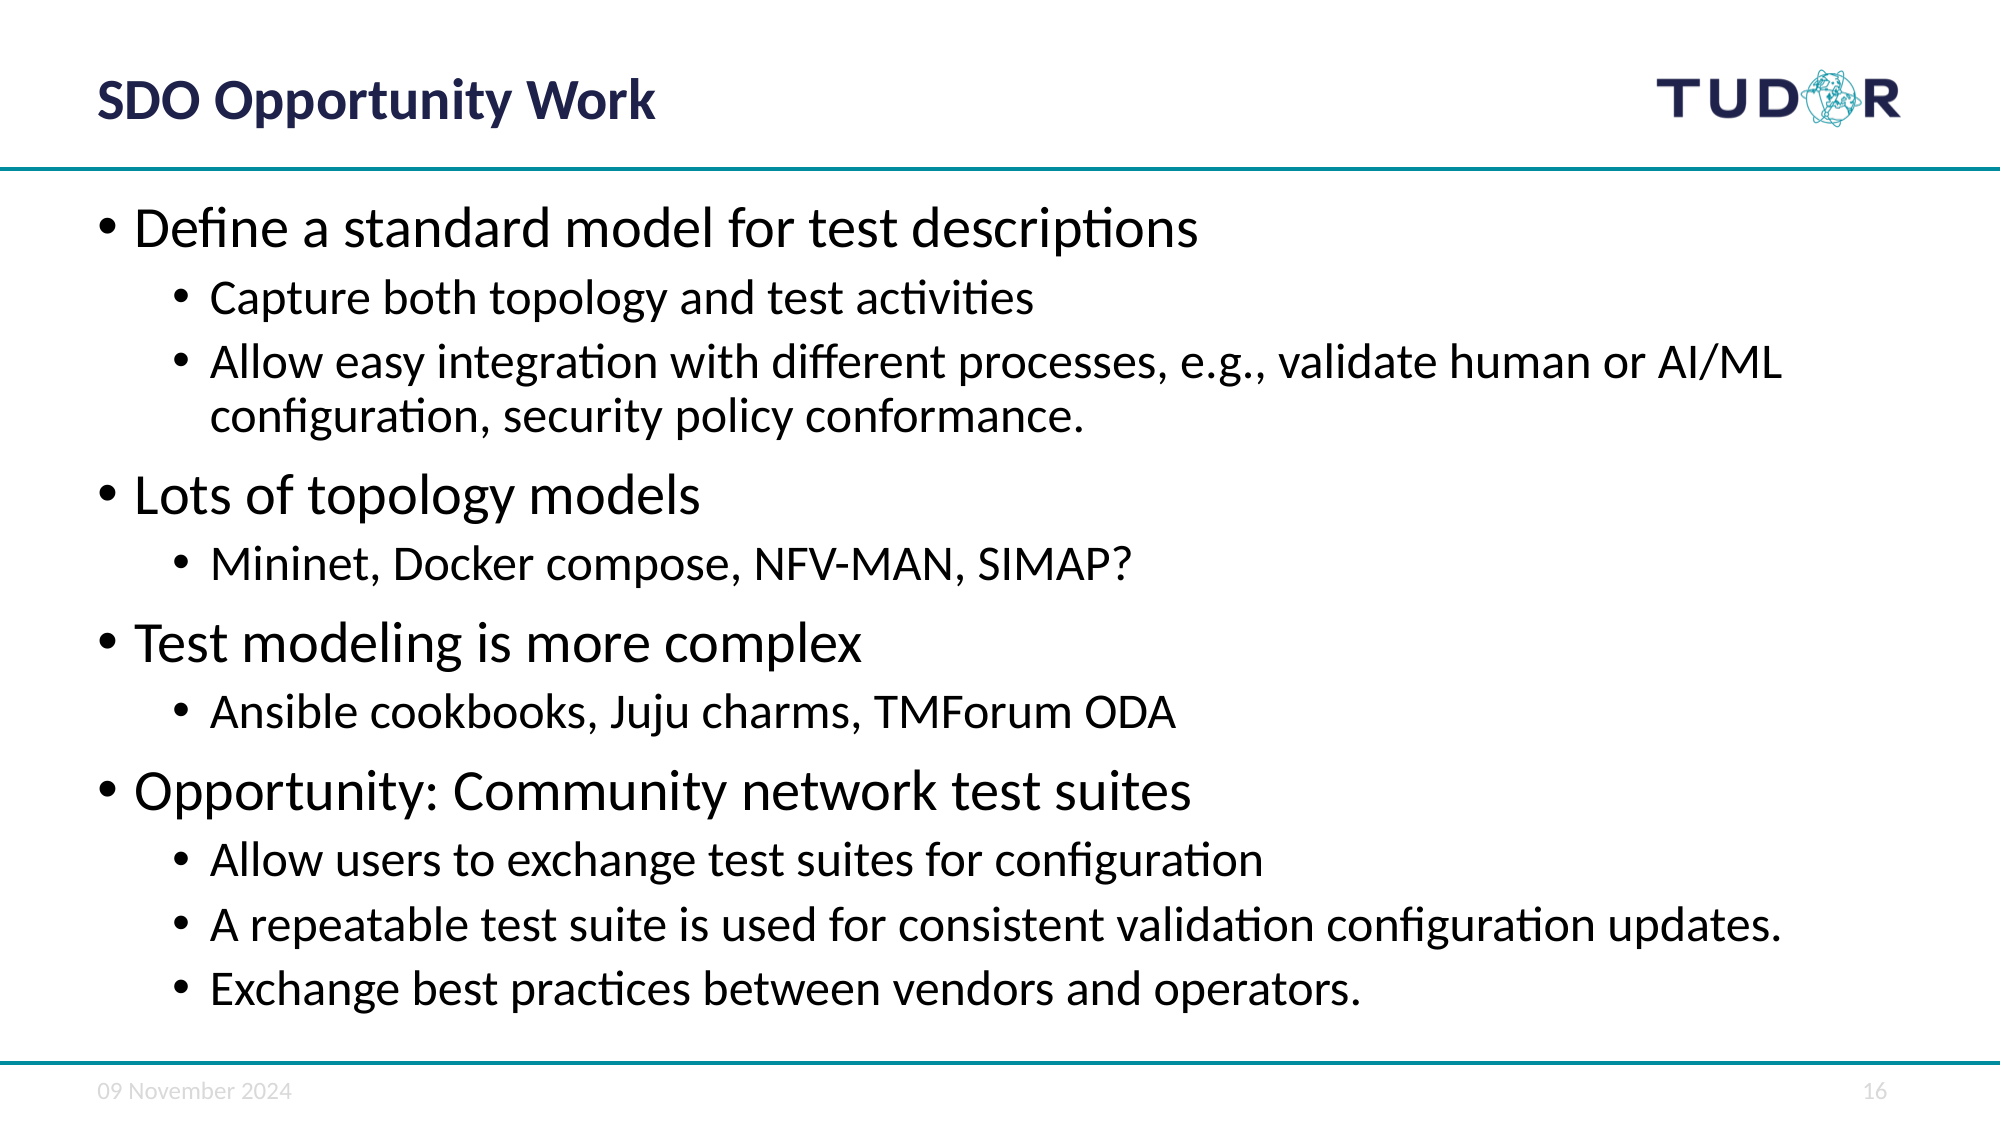

SDO Opportunity Work
Define a standard model for test descriptions
Capture both topology and test activities
Allow easy integration with different processes, e.g., validate human or AI/ML configuration, security policy conformance.
Lots of topology models
Mininet, Docker compose, NFV-MAN, SIMAP?
Test modeling is more complex
Ansible cookbooks, Juju charms, TMForum ODA
Opportunity: Community network test suites
Allow users to exchange test suites for configuration
A repeatable test suite is used for consistent validation configuration updates.
Exchange best practices between vendors and operators.

09 November 2024
16